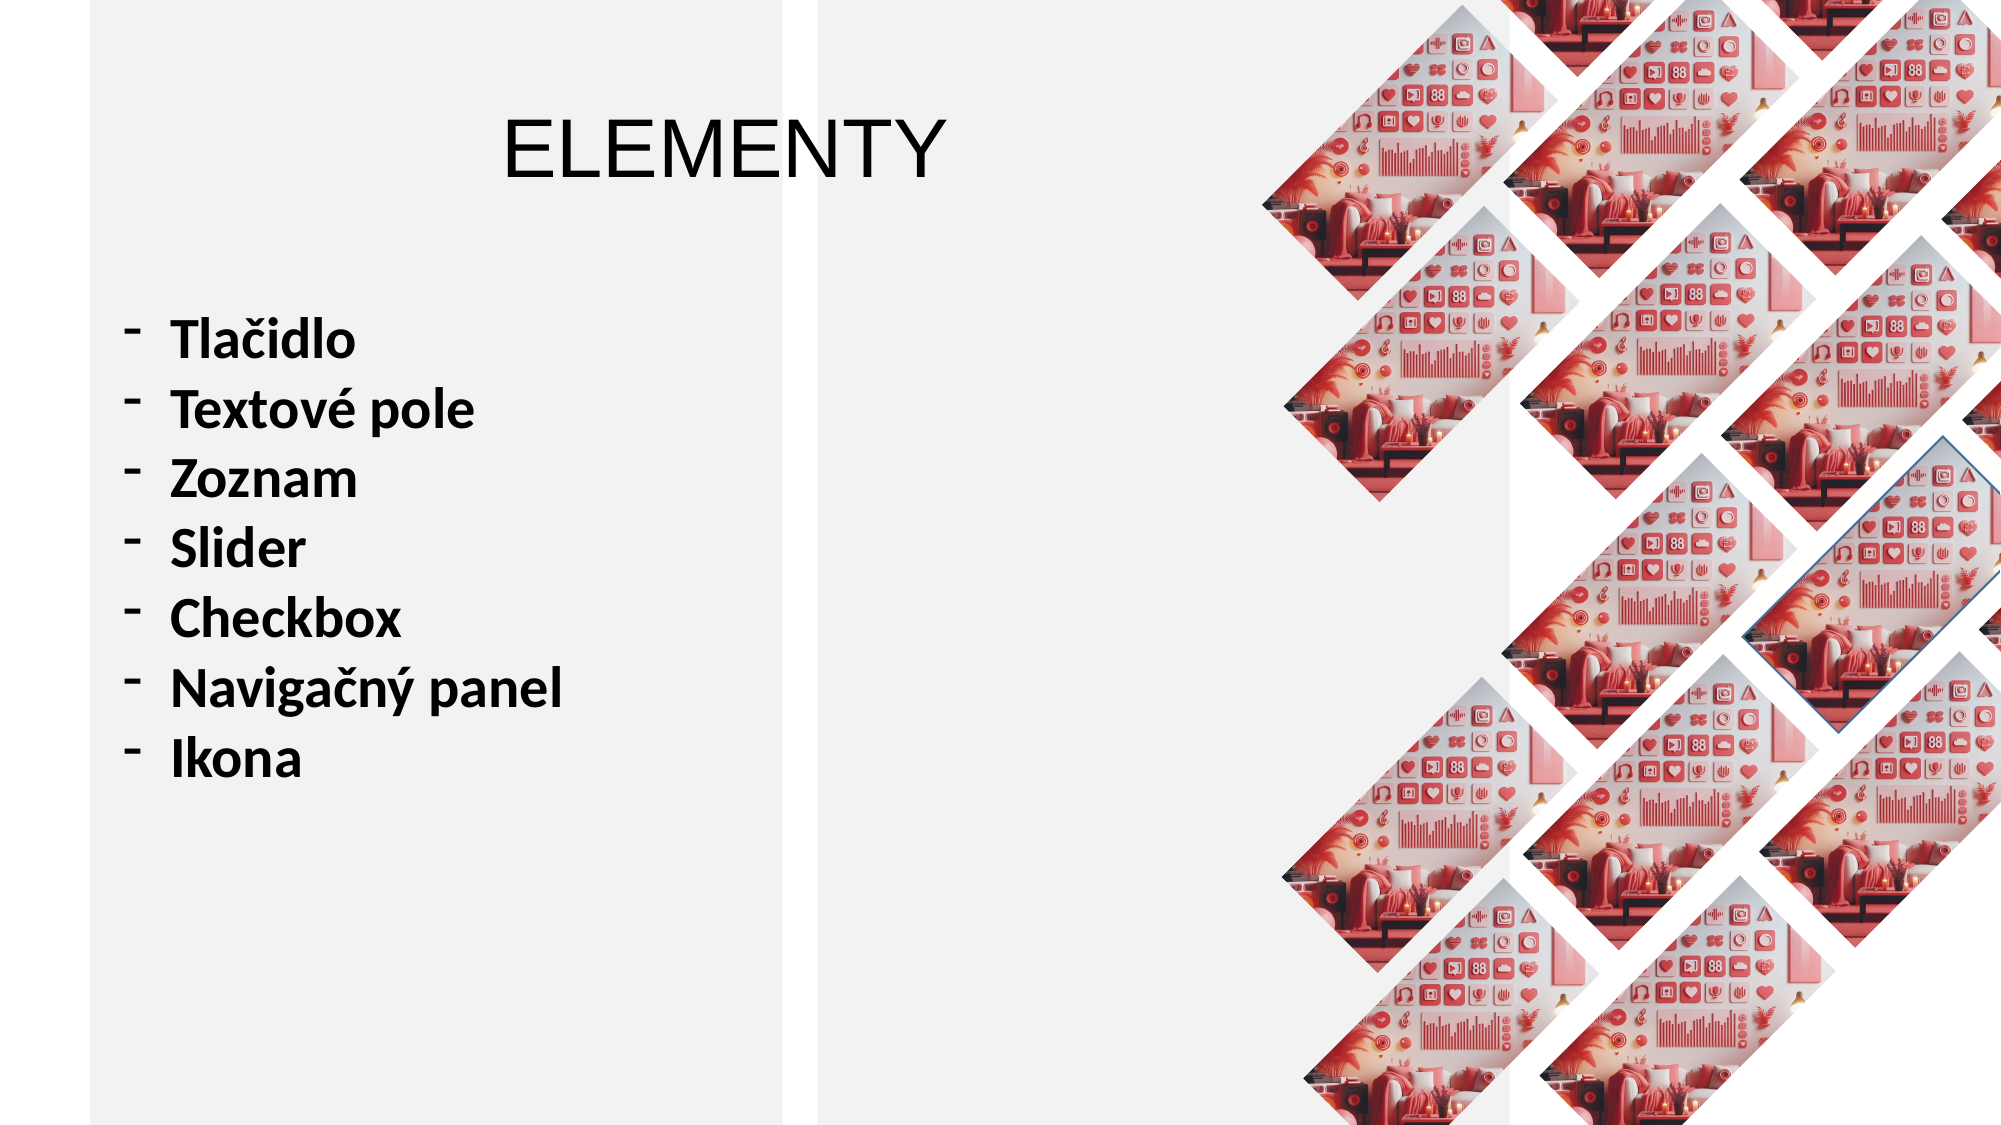

Tlačidlo
Textové pole
Zoznam
Slider
Checkbox
Navigačný panel
Ikona
ELEMENTY